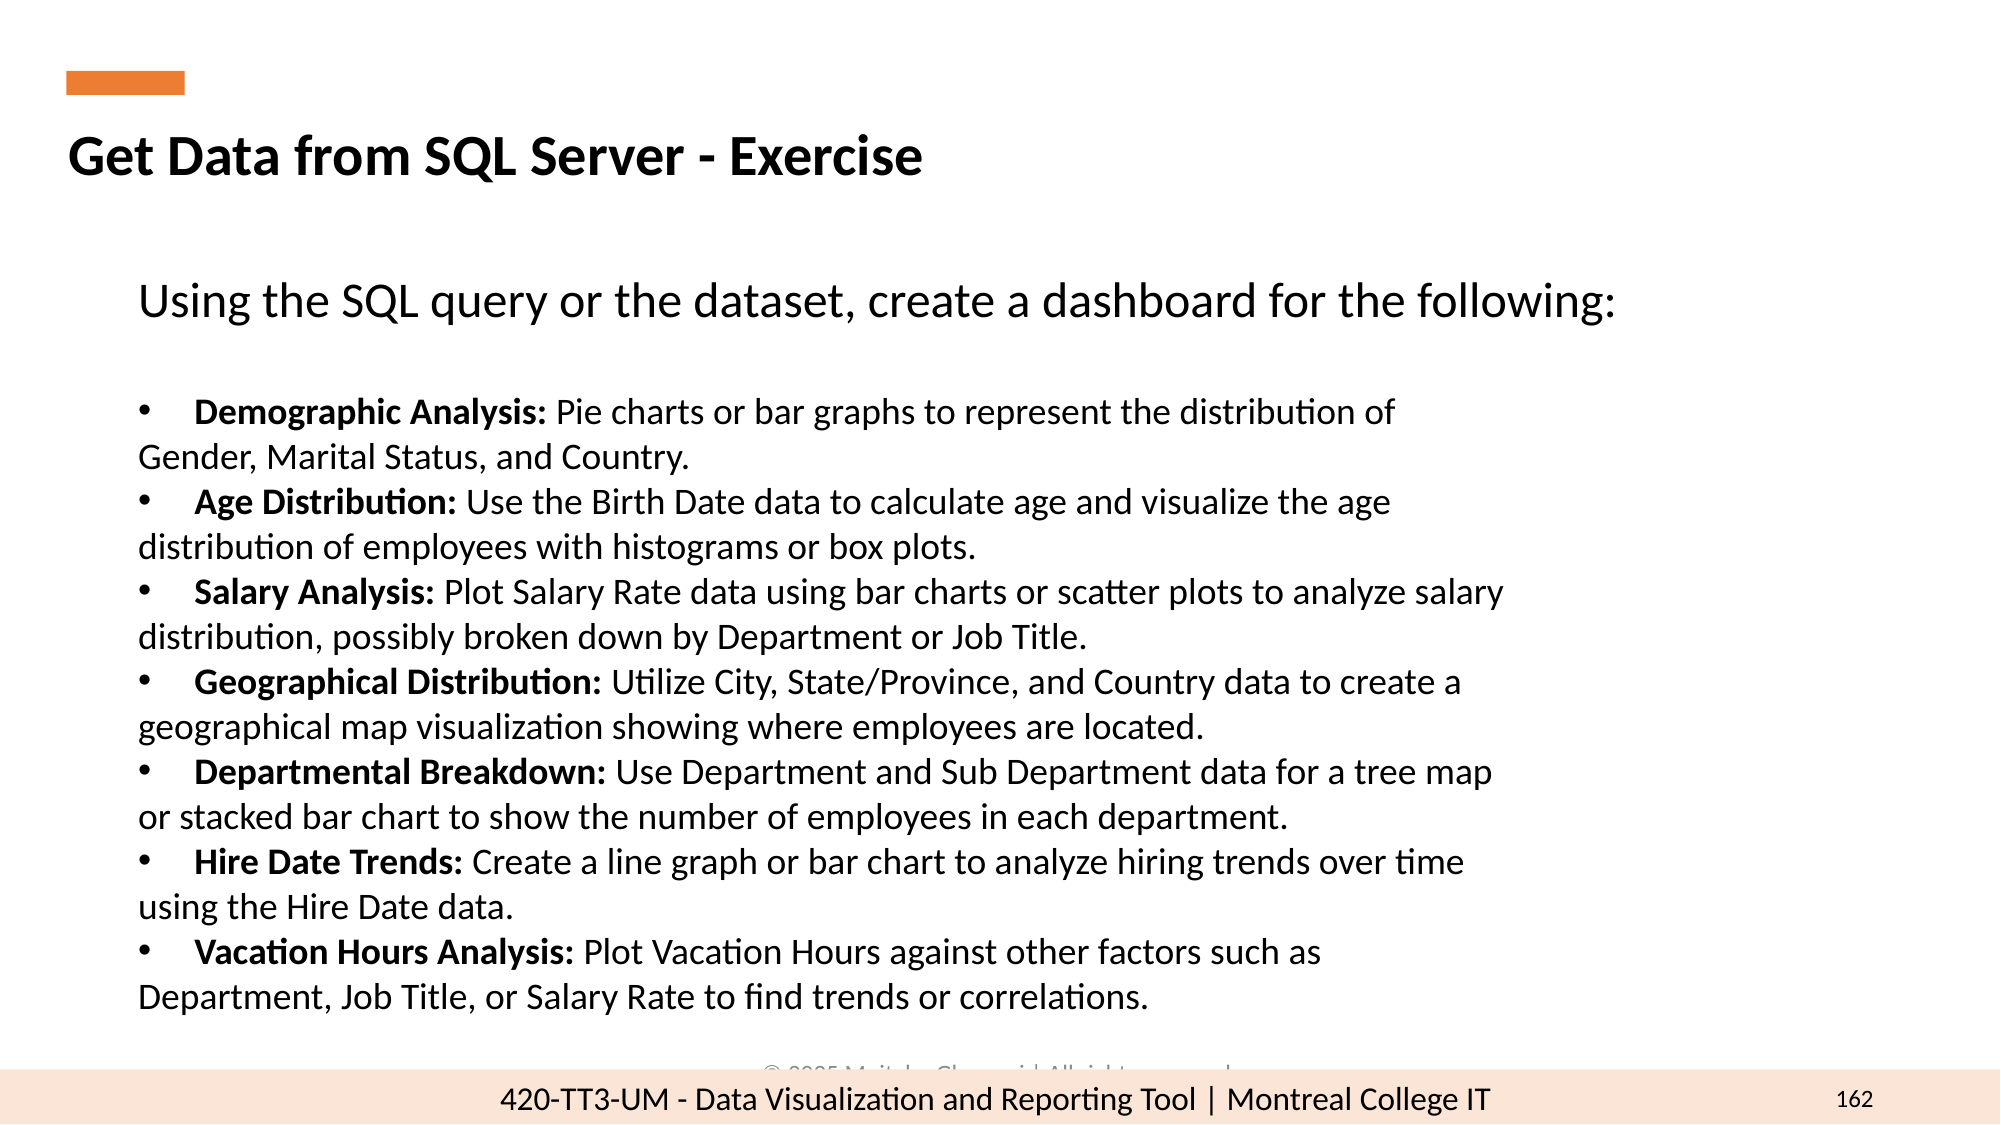

Get Data from SQL Server - Exercise
Using the SQL query or the dataset, create a dashboard for the following:

Demographic Analysis: Pie charts or bar graphs to represent the distribution of
Gender, Marital Status, and Country.
Age Distribution: Use the Birth Date data to calculate age and visualize the age
distribution of employees with histograms or box plots.
Salary Analysis: Plot Salary Rate data using bar charts or scatter plots to analyze salary
distribution, possibly broken down by Department or Job Title.
Geographical Distribution: Utilize City, State/Province, and Country data to create a
geographical map visualization showing where employees are located.
Departmental Breakdown: Use Department and Sub Department data for a tree map
or stacked bar chart to show the number of employees in each department.
Hire Date Trends: Create a line graph or bar chart to analyze hiring trends over time
using the Hire Date data.
Vacation Hours Analysis: Plot Vacation Hours against other factors such as
Department, Job Title, or Salary Rate to find trends or correlations.
© 2025 Mojtaba Ghasemi | All rights reserved.
162
420-TT3-UM - Data Visualization and Reporting Tool | Montreal College IT